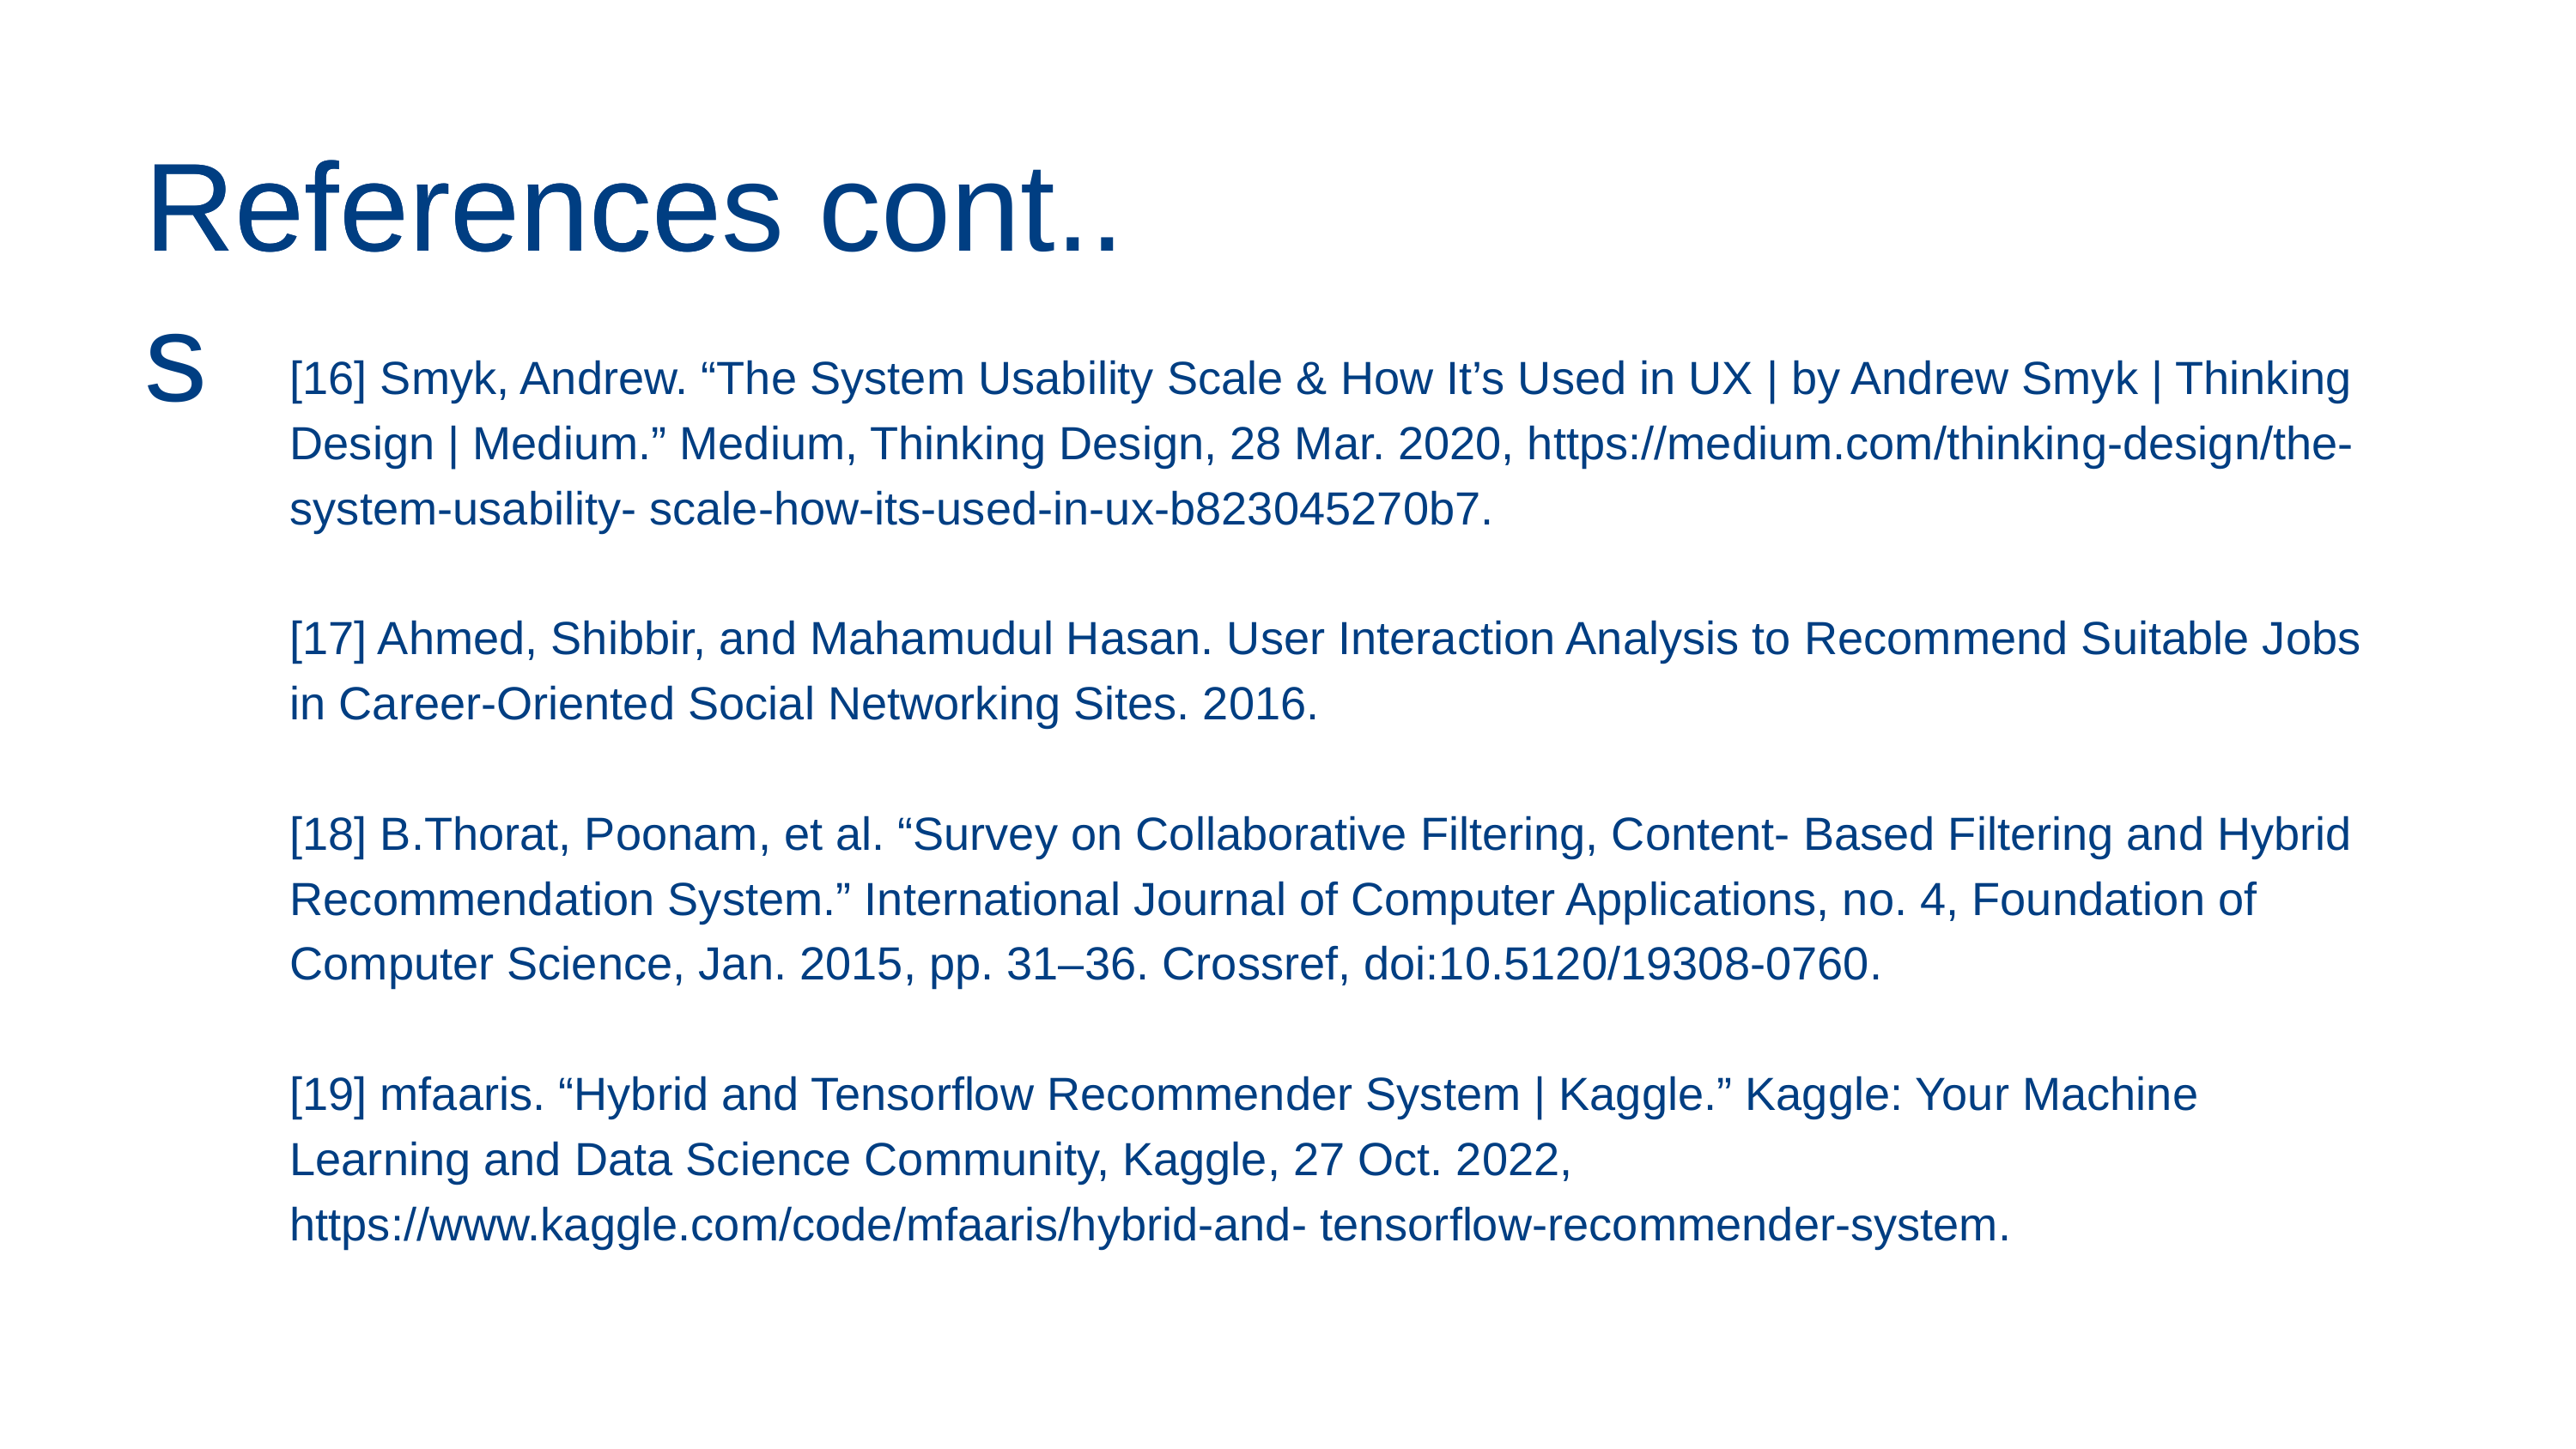

References
References cont..
[16] Smyk, Andrew. “The System Usability Scale & How It’s Used in UX | by Andrew Smyk | Thinking Design | Medium.” Medium, Thinking Design, 28 Mar. 2020, https://medium.com/thinking-design/the-system-usability- scale-how-its-used-in-ux-b823045270b7.

[17] Ahmed, Shibbir, and Mahamudul Hasan. User Interaction Analysis to Recommend Suitable Jobs in Career-Oriented Social Networking Sites. 2016.

[18] B.Thorat, Poonam, et al. “Survey on Collaborative Filtering, Content- Based Filtering and Hybrid Recommendation System.” International Journal of Computer Applications, no. 4, Foundation of Computer Science, Jan. 2015, pp. 31–36. Crossref, doi:10.5120/19308-0760.

[19] mfaaris. “Hybrid and Tensorflow Recommender System | Kaggle.” Kaggle: Your Machine Learning and Data Science Community, Kaggle, 27 Oct. 2022, https://www.kaggle.com/code/mfaaris/hybrid-and- tensorflow-recommender-system.